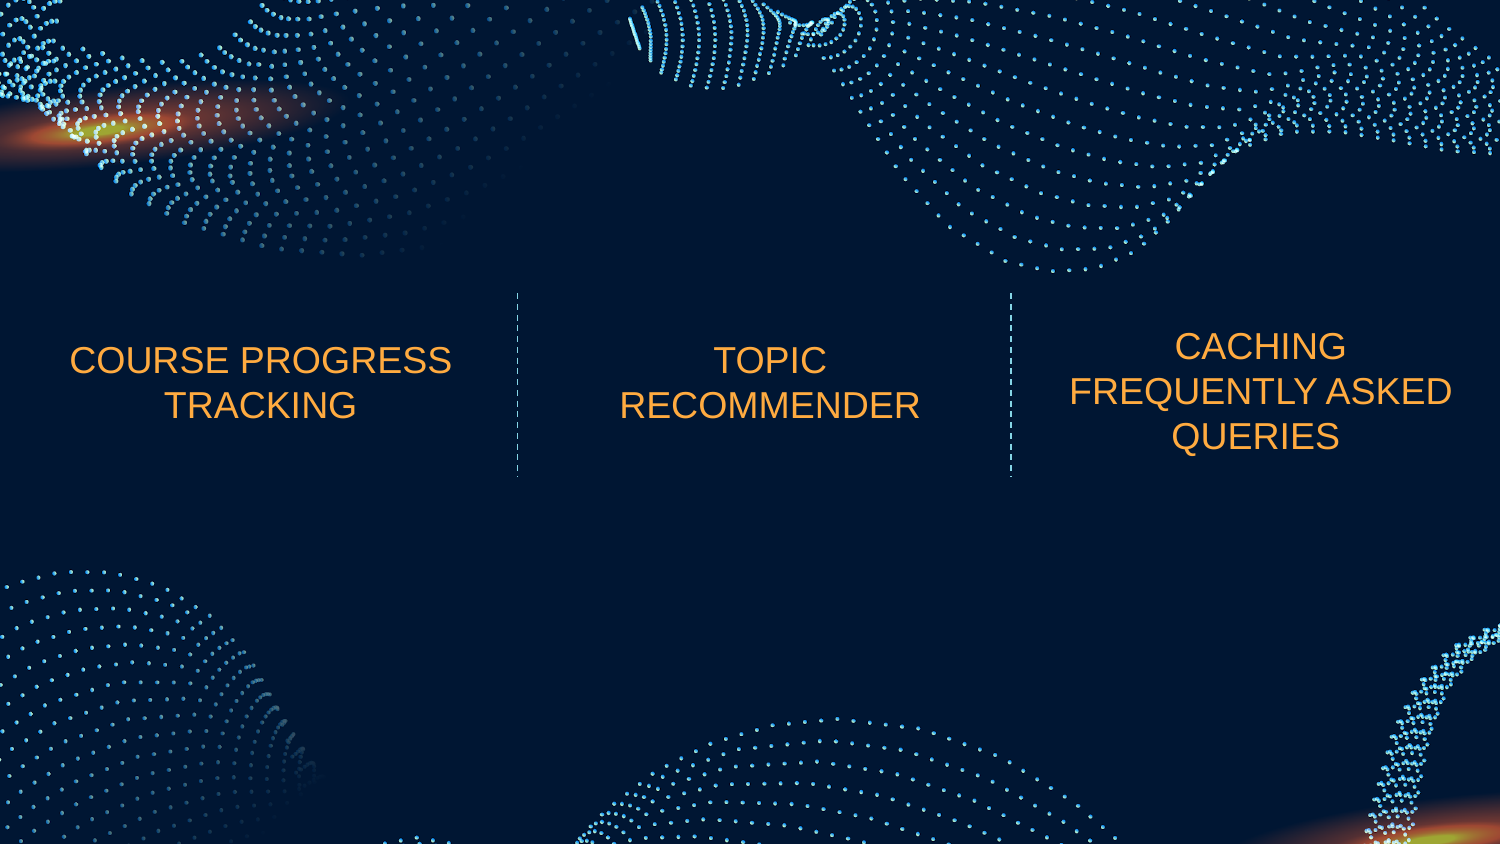

CACHING FREQUENTLY ASKED QUERIES

# COURSE PROGRESS TRACKING

TOPIC RECOMMENDER